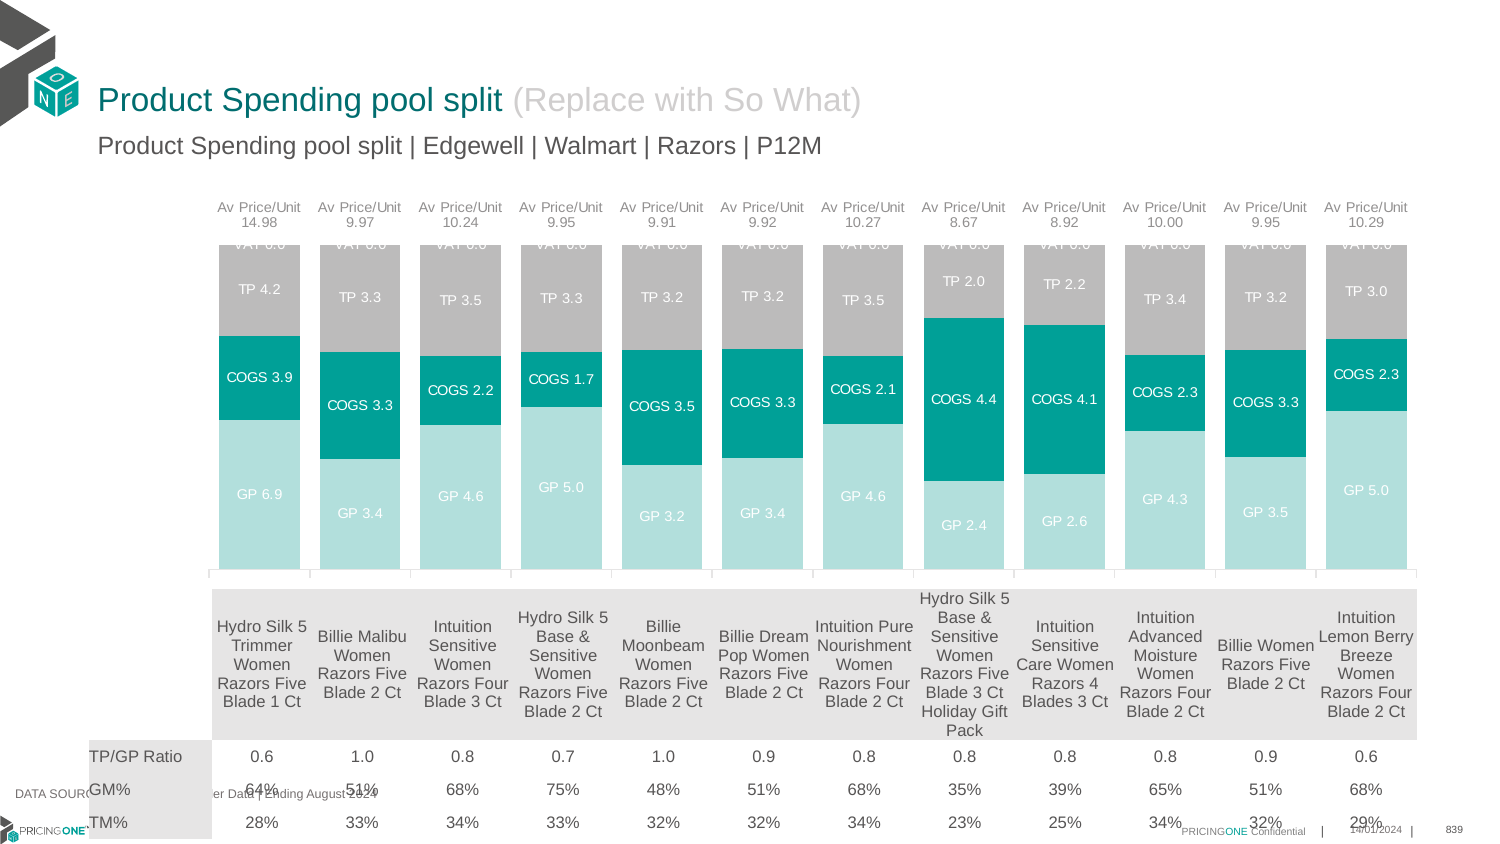

# Product Spending pool split (Replace with So What)
Product Spending pool split | Edgewell | Walmart | Razors | P12M

### Chart

| Category | GP | COGS | TP | VAT |
|---|---|---|---|---|
| Av Price/Unit 14.98 | 6.873126008753525 | 3.9048353138677383 | 4.200811805264104 | 0.0 |
| Av Price/Unit 9.97 | 3.390944366306695 | 3.2999790825053985 | 3.2813186695464367 | 0.0 |
| Av Price/Unit 10.24 | 4.554980718739145 | 2.1820286124366923 | 3.499441755800558 | 0.0 |
| Av Price/Unit 9.95 | 4.976504053907878 | 1.6908673764897926 | 3.283129250580183 | 0.0 |
| Av Price/Unit 9.91 | 3.1964347546523117 | 3.5034444199899113 | 3.214043555174726 | 0.0 |
| Av Price/Unit 9.92 | 3.4121092328655234 | 3.320925504017351 | 3.1825933778845013 | 0.0 |
| Av Price/Unit 10.27 | 4.598982843331485 | 2.1424751732914418 | 3.526475957822705 | 0.0 |
| Av Price/Unit 8.67 | 2.3635 | 4.3985 | 1.9740837330706462 | 0.0 |
| Av Price/Unit 8.92 | 2.6237000000000004 | 4.1382 | 2.214543420449096 | 0.0 |
| Av Price/Unit 10.00 | 4.2633716817788985 | 2.332520263817072 | 3.4084879158304897 | 0.0 |
| Av Price/Unit 9.95 | 3.4550000000000005 | 3.2779999999999996 | 3.2156968449931442 | 0.0 |
| Av Price/Unit 10.29 | 5.0118560532023935 | 2.307400290801611 | 2.9733329821466867 | 0.0 |
|  | Hydro Silk 5 Trimmer Women Razors Five Blade 1 Ct | Billie Malibu Women Razors Five Blade 2 Ct | Intuition Sensitive Women Razors Four Blade 3 Ct | Hydro Silk 5 Base & Sensitive Women Razors Five Blade 2 Ct | Billie Moonbeam Women Razors Five Blade 2 Ct | Billie Dream Pop Women Razors Five Blade 2 Ct | Intuition Pure Nourishment Women Razors Four Blade 2 Ct | Hydro Silk 5 Base & Sensitive Women Razors Five Blade 3 Ct Holiday Gift Pack | Intuition Sensitive Care Women Razors 4 Blades 3 Ct | Intuition Advanced Moisture Women Razors Four Blade 2 Ct | Billie Women Razors Five Blade 2 Ct | Intuition Lemon Berry Breeze Women Razors Four Blade 2 Ct |
| --- | --- | --- | --- | --- | --- | --- | --- | --- | --- | --- | --- | --- |
| TP/GP Ratio | 0.6 | 1.0 | 0.8 | 0.7 | 1.0 | 0.9 | 0.8 | 0.8 | 0.8 | 0.8 | 0.9 | 0.6 |
| GM% | 64% | 51% | 68% | 75% | 48% | 51% | 68% | 35% | 39% | 65% | 51% | 68% |
| TM% | 28% | 33% | 34% | 33% | 32% | 32% | 34% | 23% | 25% | 34% | 32% | 29% |
DATA SOURCE: Trade Panel/Retailer Data | Ending August 2024

14/01/2024
839